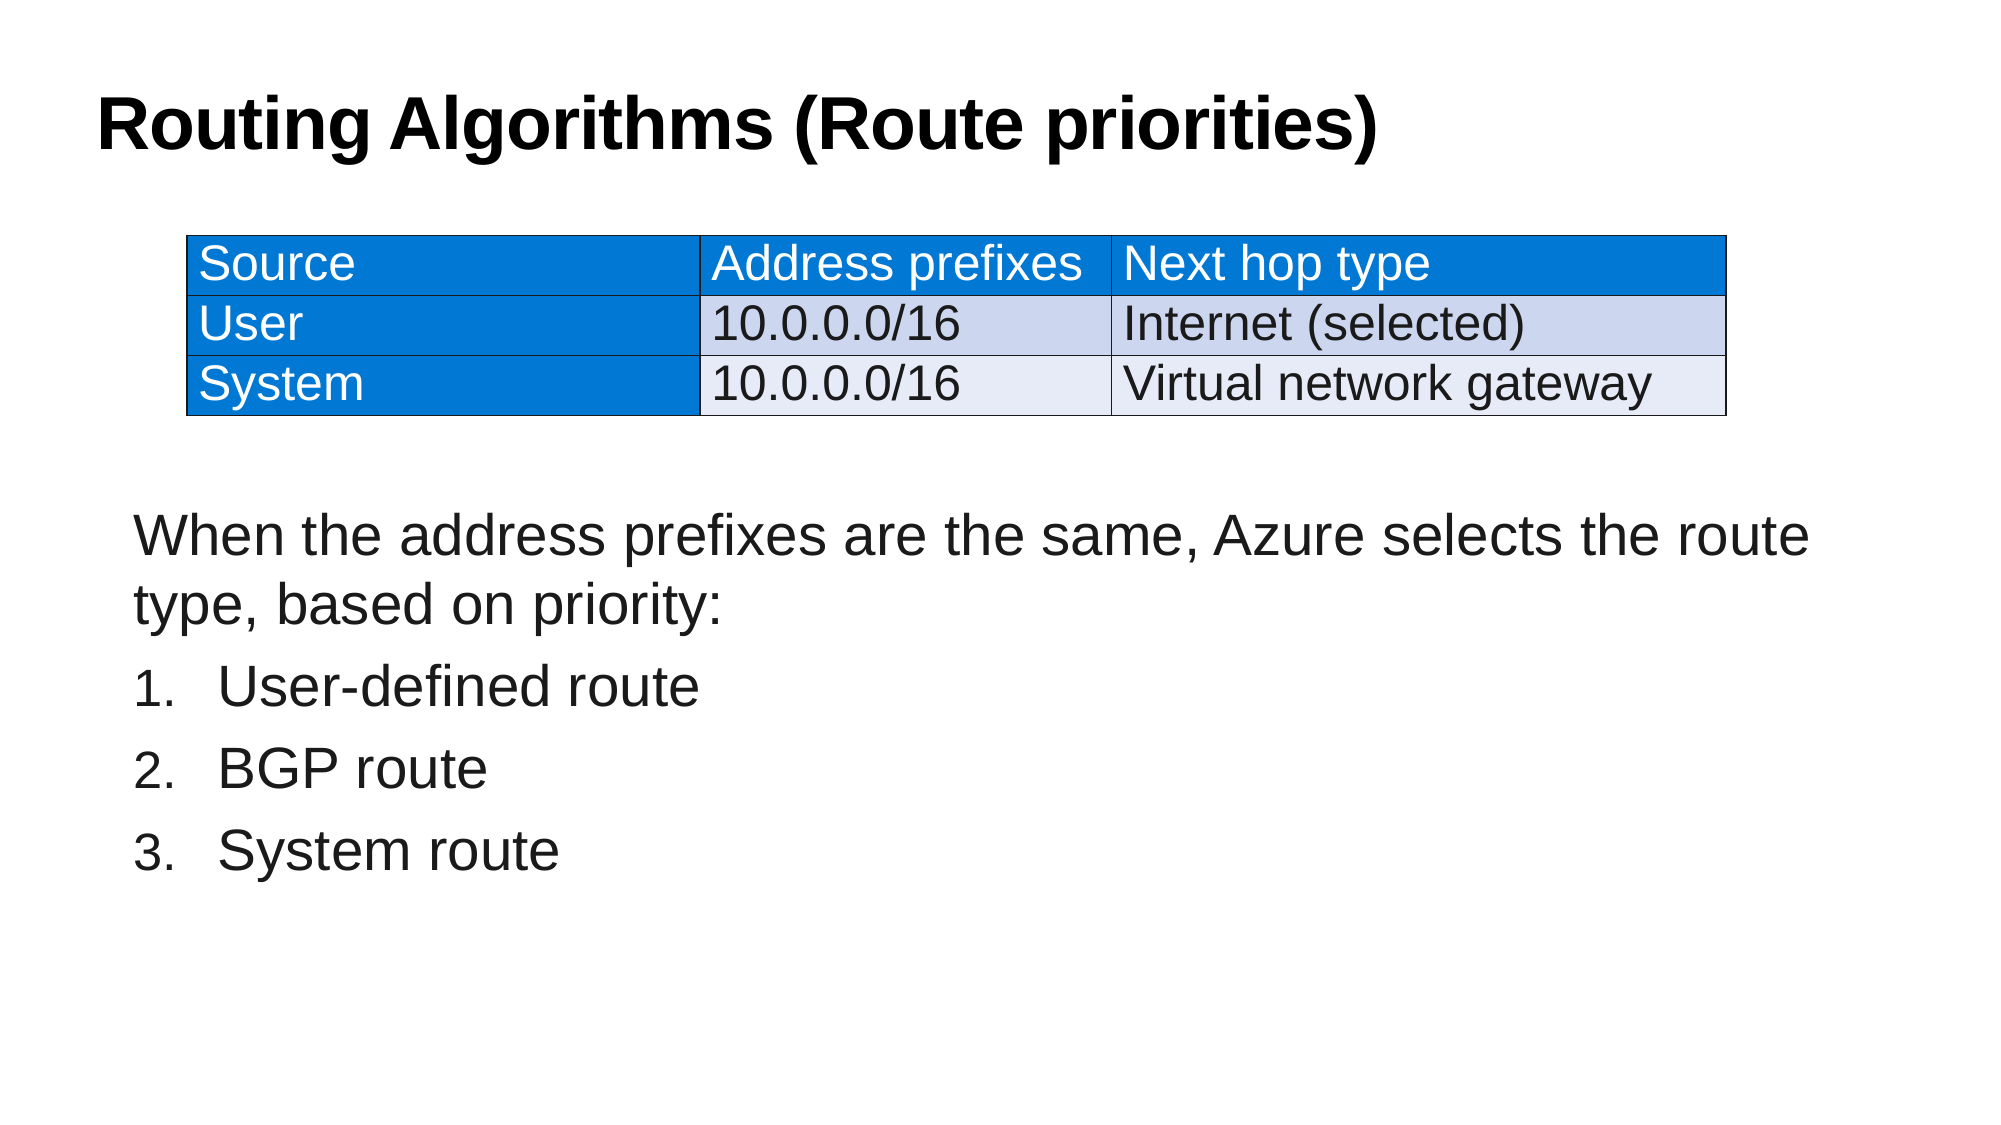

# Routing Algorithms (Route priorities)
| Source | Address prefixes | Next hop type |
| --- | --- | --- |
| User | 10.0.0.0/16 | Internet (selected) |
| System | 10.0.0.0/16 | Virtual network gateway |
When the address prefixes are the same, Azure selects the route type, based on priority:
User-defined route
BGP route
System route